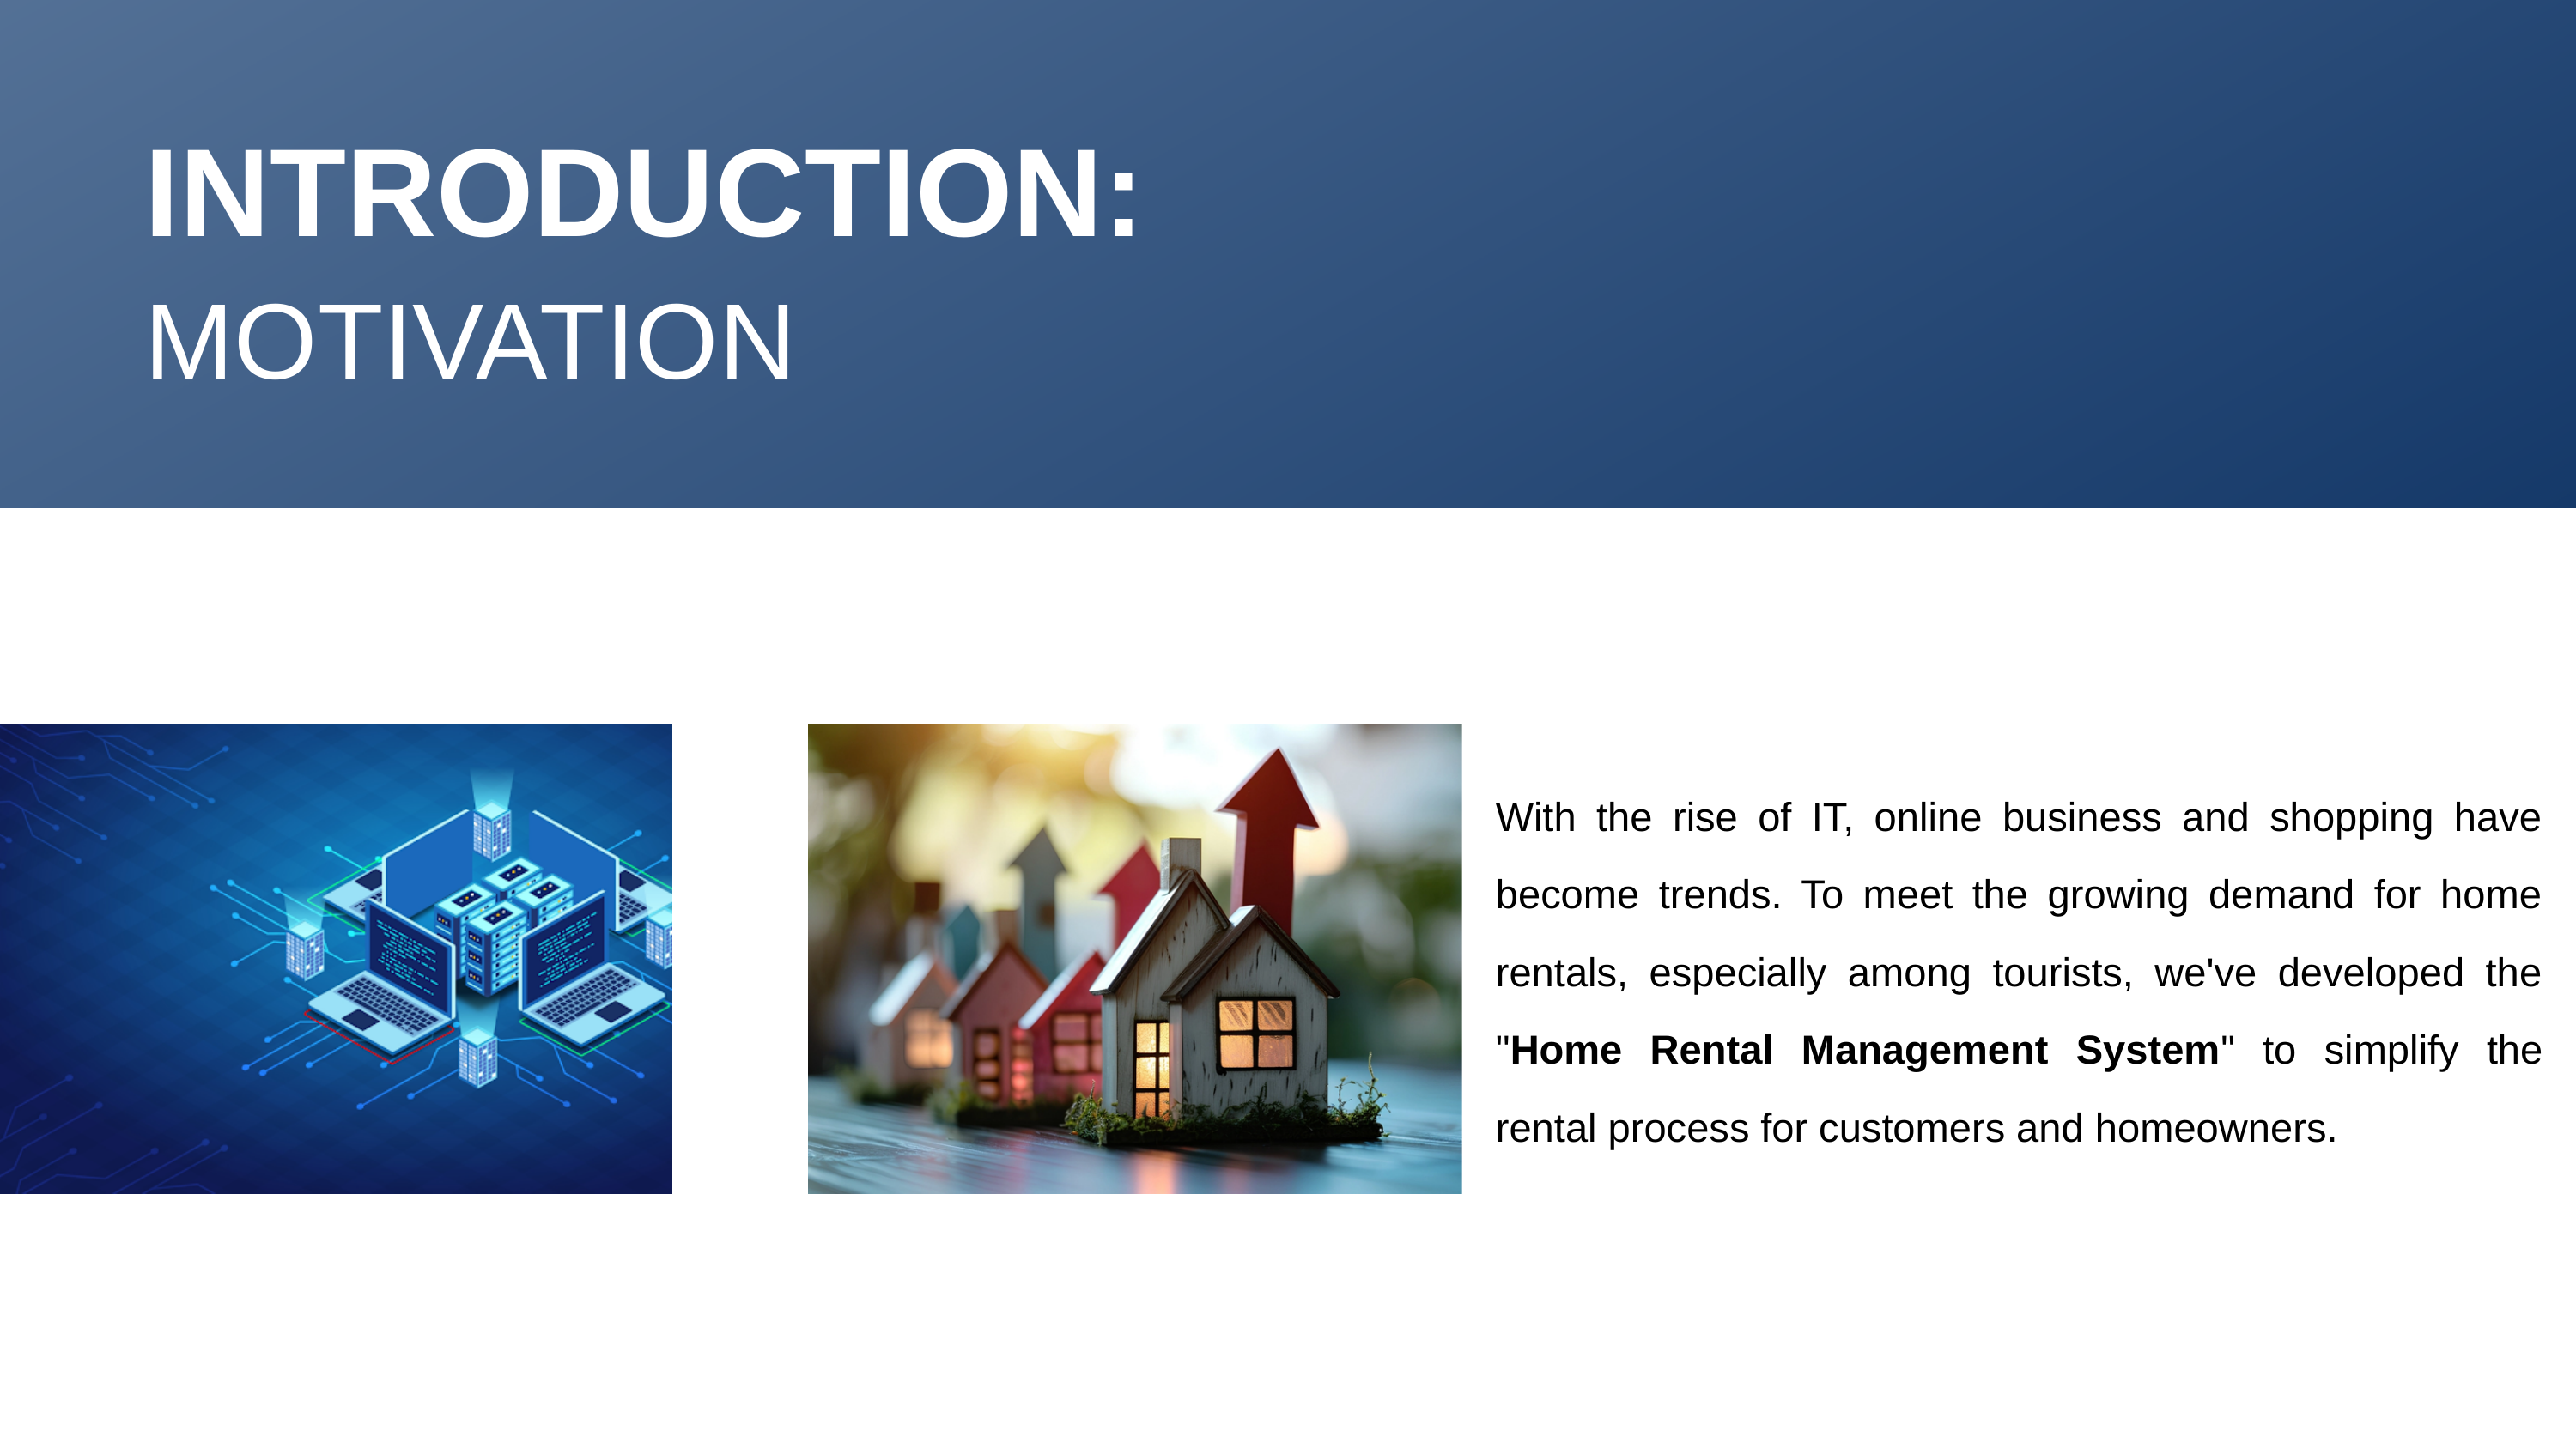

INTRODUCTION:
MOTIVATION

With the rise of IT, online business and shopping have become trends. To meet the growing demand for home rentals, especially among tourists, we've developed the "Home Rental Management System" to simplify the rental process for customers and homeowners.